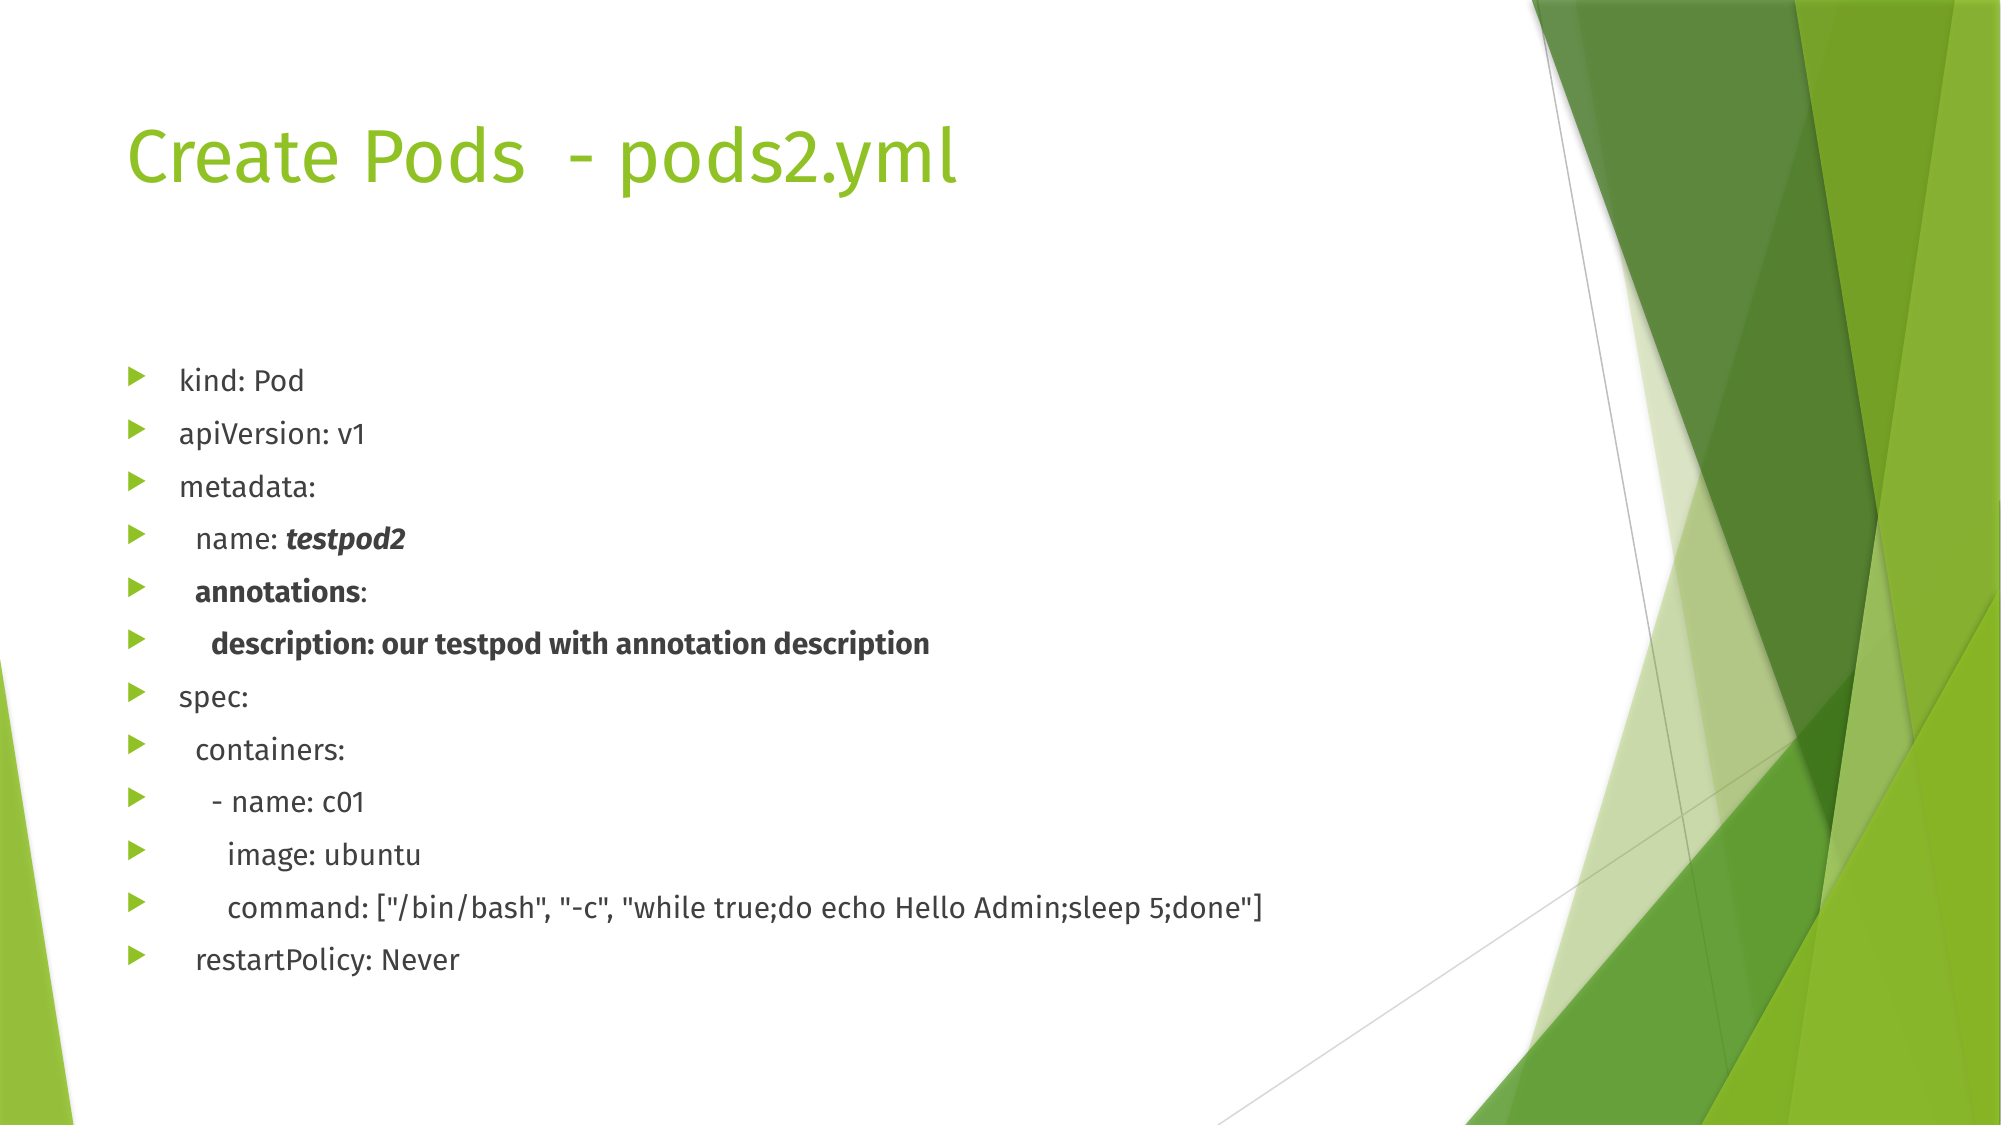

# Create Pods  - pods2.yml
kind: Pod
apiVersion: v1
metadata:
  name: testpod2
  annotations:
    description: our testpod with annotation description
spec:
  containers:
    - name: c01
      image: ubuntu
      command: ["/bin/bash", "-c", "while true;do echo Hello Admin;sleep 5;done"]
  restartPolicy: Never